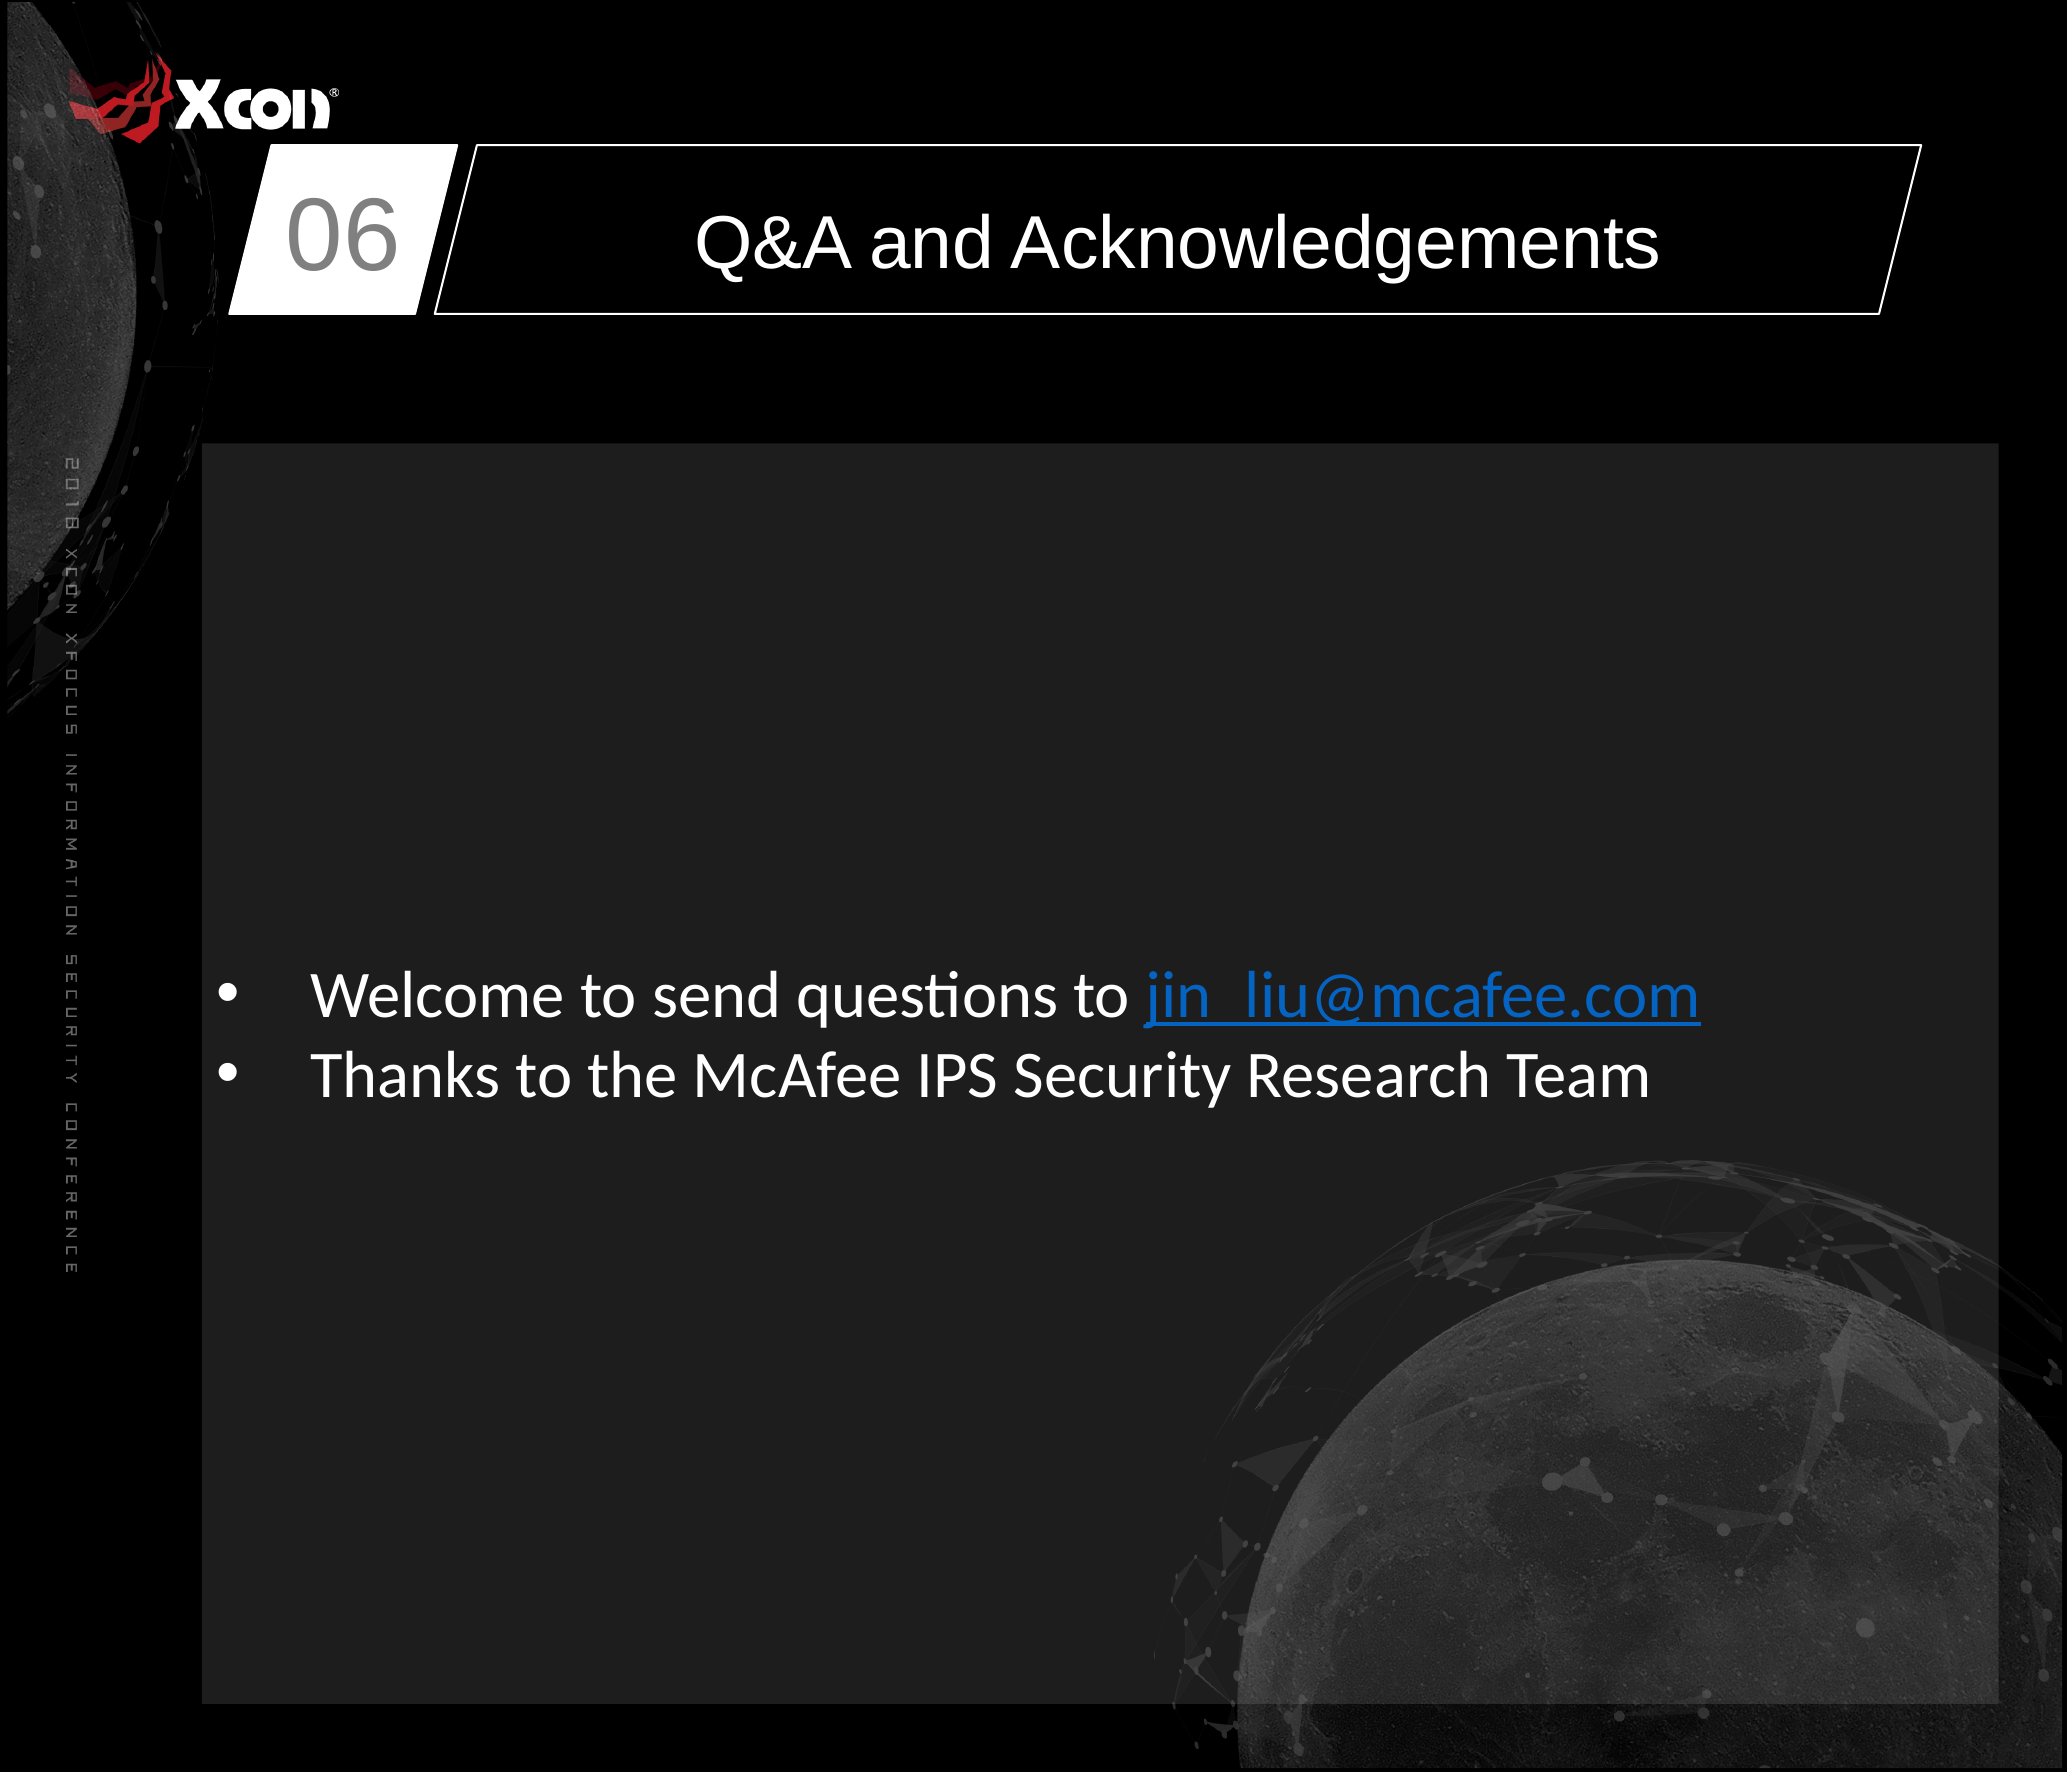

06
Q&A and Acknowledgements

Welcome to send questions to jin_liu@mcafee.com
Thanks to the McAfee IPS Security Research Team